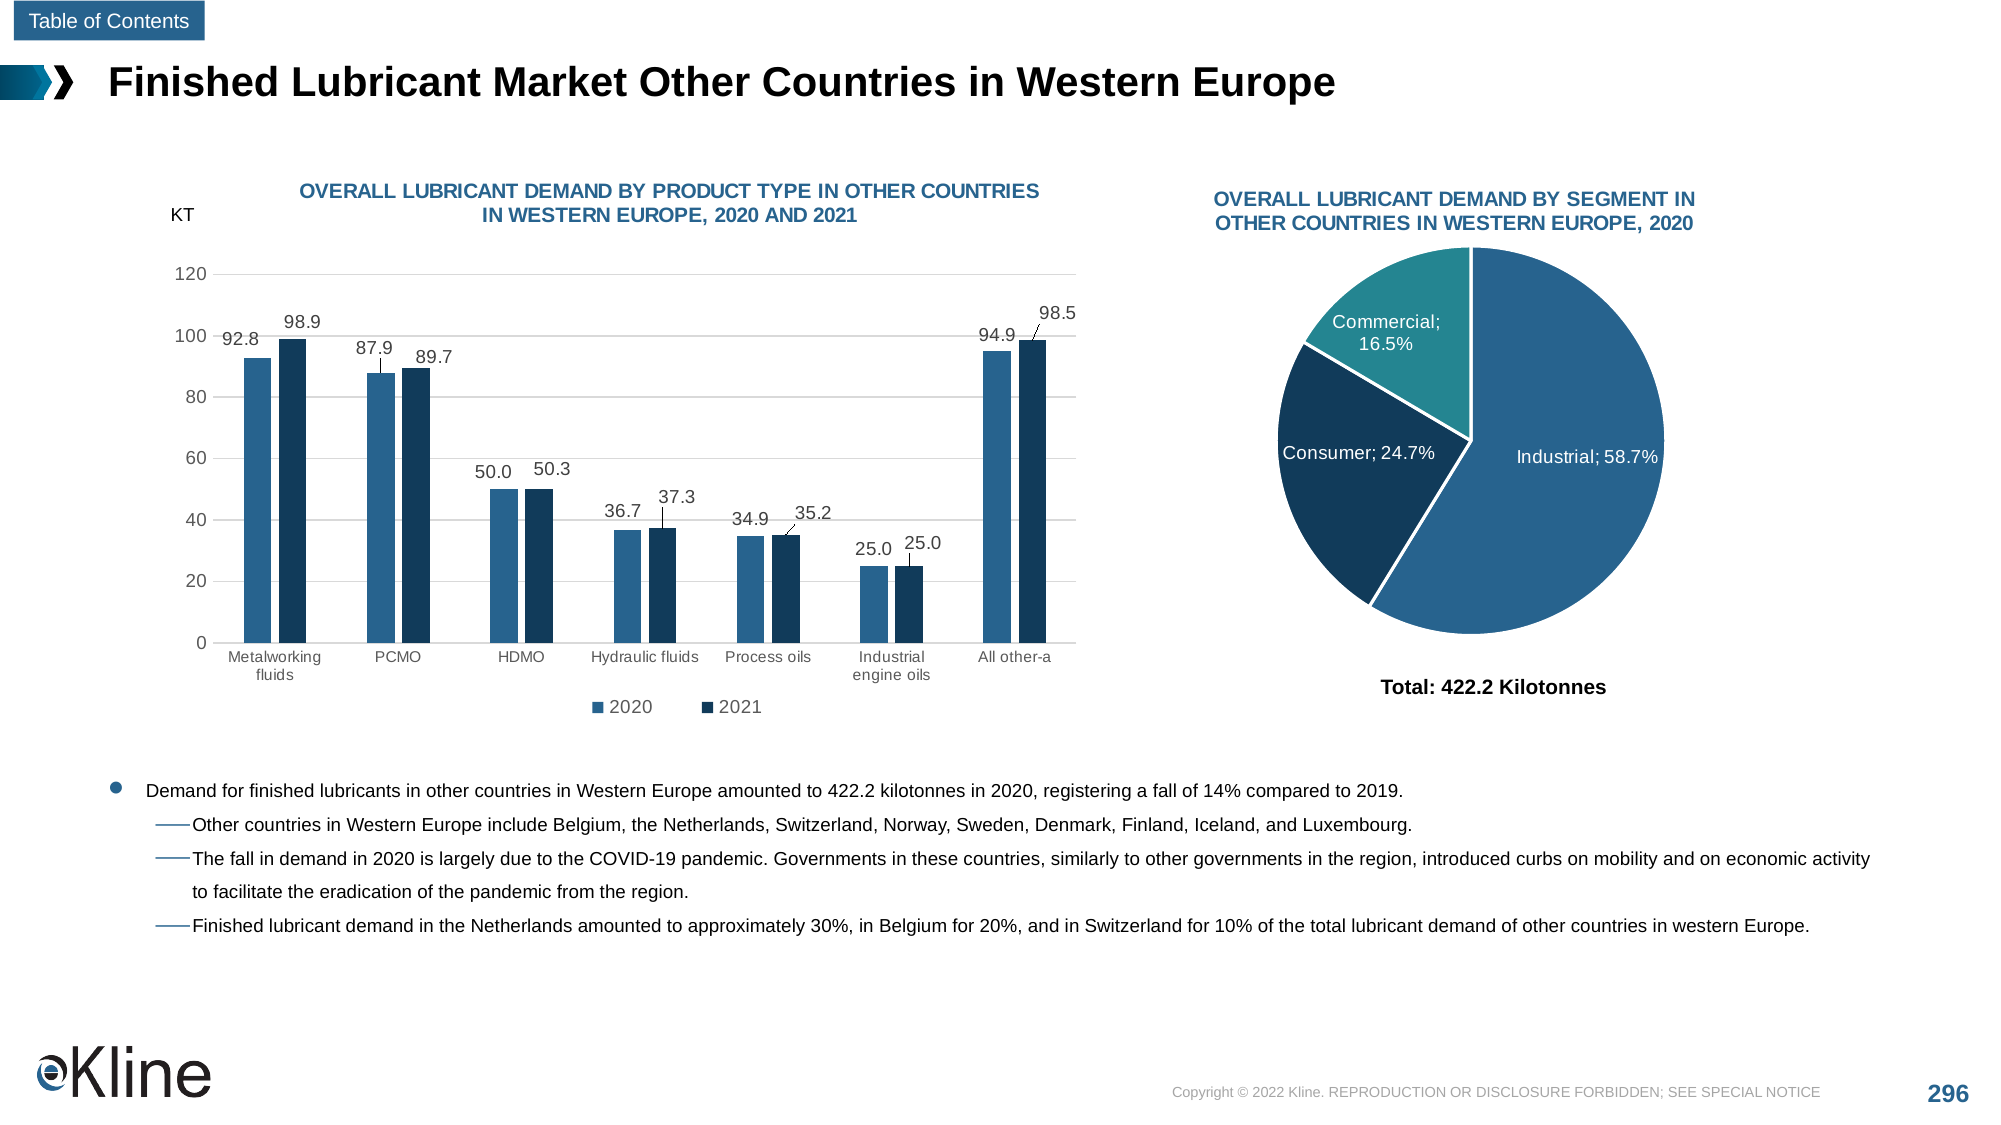

# Finished Lubricant Market Other Countries in Western Europe

### Chart: OVERALL LUBRICANT DEMAND BY SEGMENT IN OTHER COUNTRIES IN WESTERN EUROPE, 2020

| Category | Sales |
|---|---|
| Industrial | 0.587 |
| Consumer | 0.247 |
| Commercial | 0.165 |

### Chart: OVERALL LUBRICANT DEMAND BY PRODUCT TYPE IN OTHER COUNTRIES IN WESTERN EUROPE, 2020 AND 2021

| Category | 2020 | 2021 |
|---|---|---|
| Metalworking fluids | 92.8 | 98.9248 |
| PCMO | 87.9 | 89.658 |
| HDMO | 50.0 | 50.25 |
| Hydraulic fluids | 36.7 | 37.287200000000006 |
| Process oils | 34.9 | 35.248999999999995 |
| Industrial engine oils | 25.0 | 24.975 |
| All other-a | 94.9 | 98.5062 |
KT
Total: 422.2 Kilotonnes
Demand for finished lubricants in other countries in Western Europe amounted to 422.2 kilotonnes in 2020, registering a fall of 14% compared to 2019.
Other countries in Western Europe include Belgium, the Netherlands, Switzerland, Norway, Sweden, Denmark, Finland, Iceland, and Luxembourg.
The fall in demand in 2020 is largely due to the COVID-19 pandemic. Governments in these countries, similarly to other governments in the region, introduced curbs on mobility and on economic activity to facilitate the eradication of the pandemic from the region.
Finished lubricant demand in the Netherlands amounted to approximately 30%, in Belgium for 20%, and in Switzerland for 10% of the total lubricant demand of other countries in western Europe.